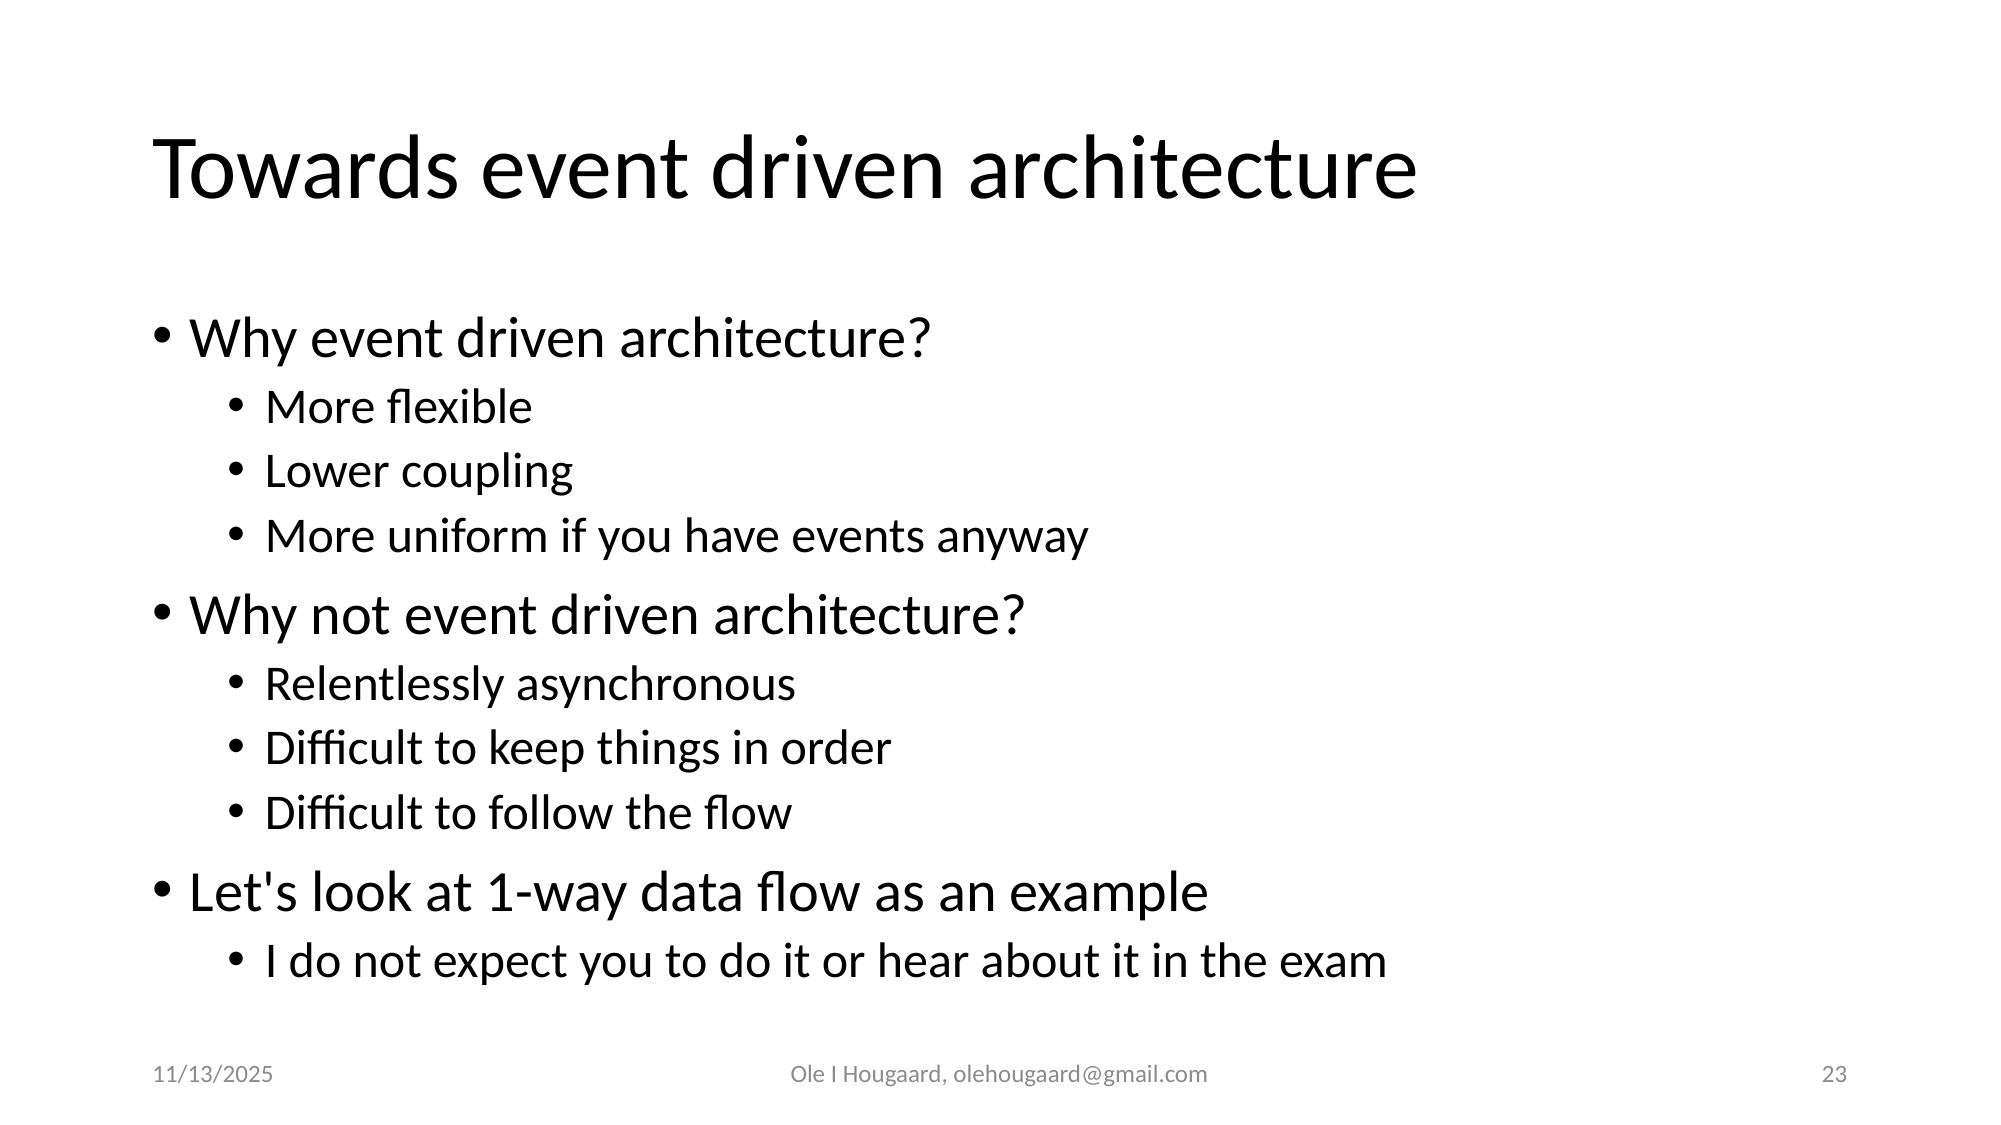

Ole I Hougaard, olehougaard@gmail.com
23
11/13/2025
# Towards event driven architecture
Why event driven architecture?
More flexible
Lower coupling
More uniform if you have events anyway
Why not event driven architecture?
Relentlessly asynchronous
Difficult to keep things in order
Difficult to follow the flow
Let's look at 1-way data flow as an example
I do not expect you to do it or hear about it in the exam